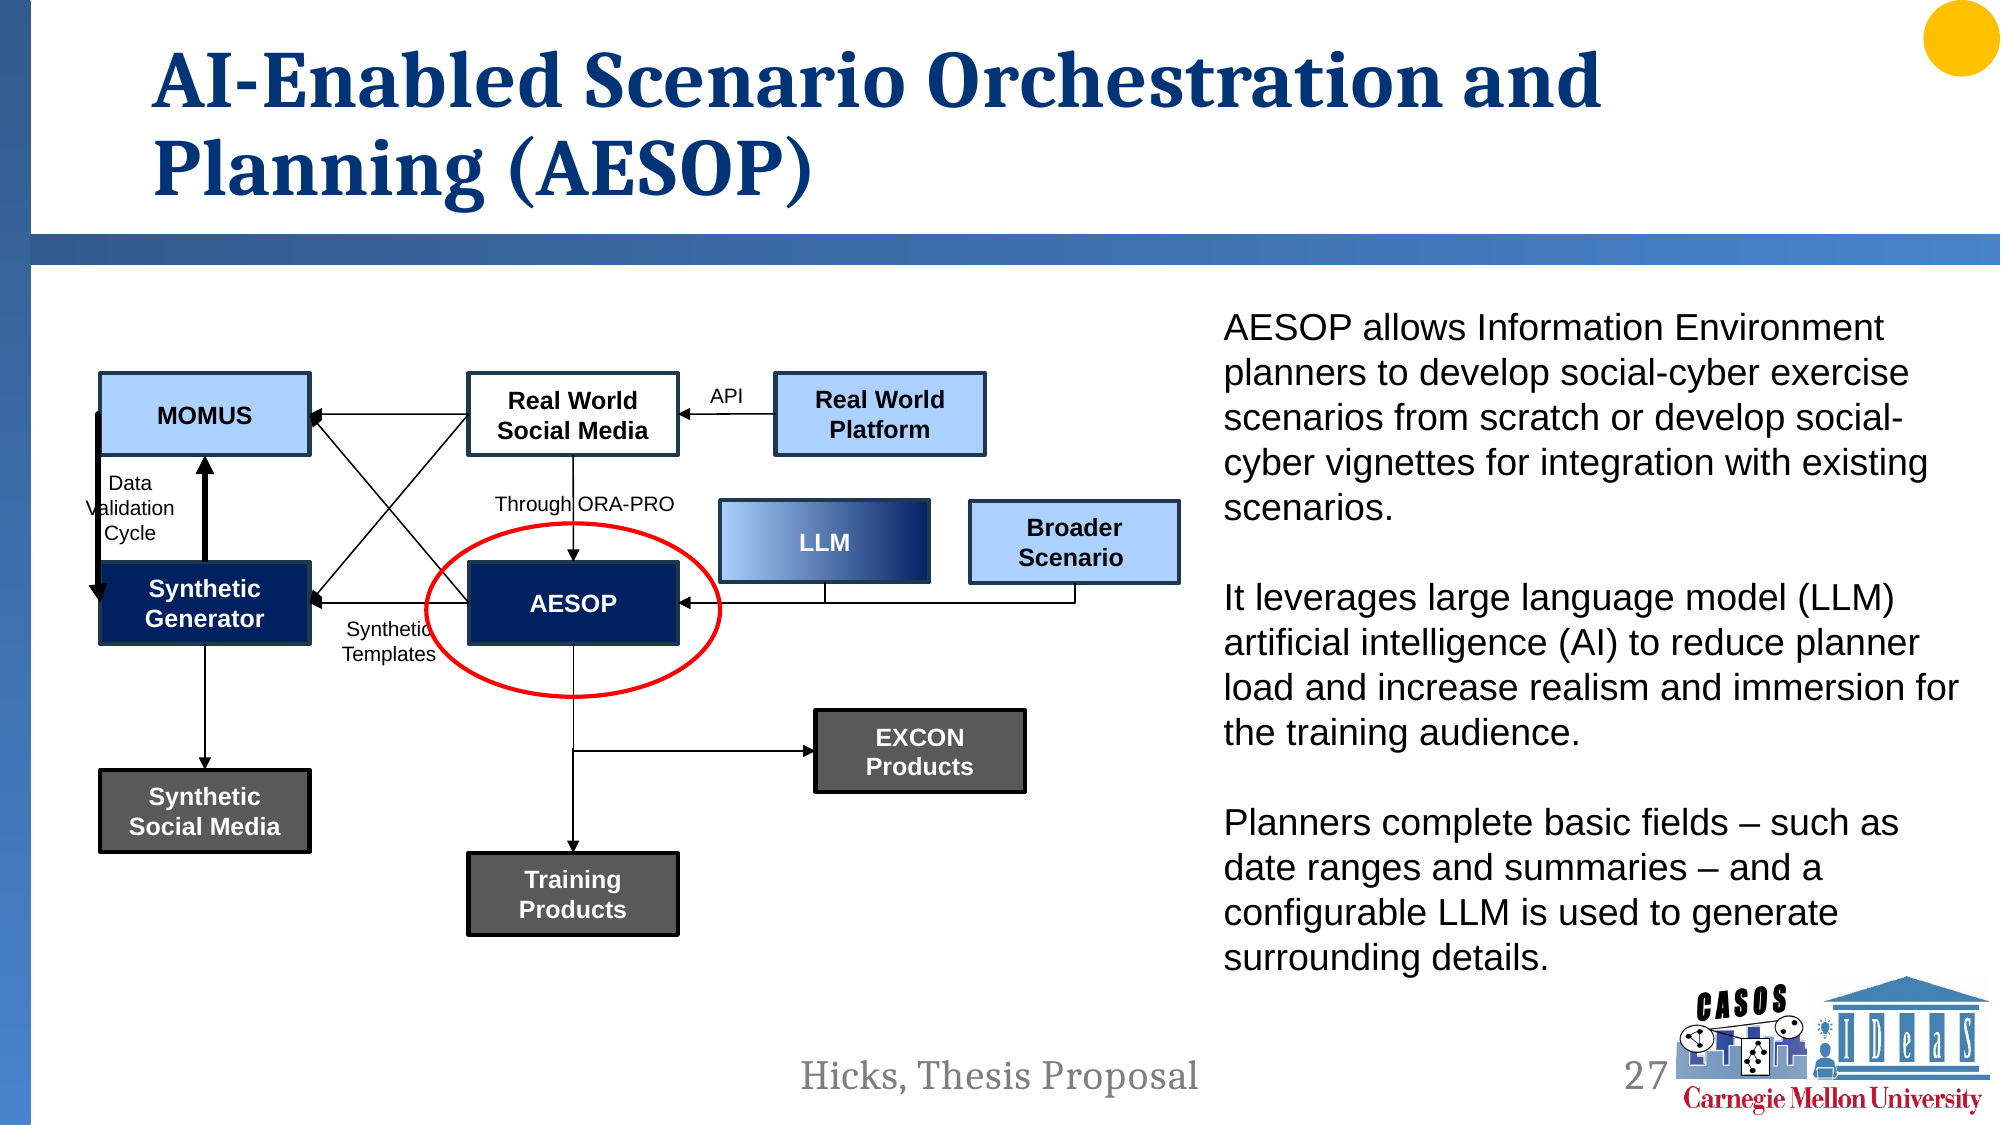

# AI-Enabled Scenario Orchestration and Planning (AESOP)
AESOP allows Information Environment planners to develop social-cyber exercise scenarios from scratch or develop social-cyber vignettes for integration with existing scenarios.

It leverages large language model (LLM) artificial intelligence (AI) to reduce planner load and increase realism and immersion for the training audience.

Planners complete basic fields – such as date ranges and summaries – and a configurable LLM is used to generate surrounding details.
Real World Platform
Real World Social Media
MOMUS
API
Data Validation
Cycle
Through ORA-PRO
LLM
Broader Scenario

Synthetic Generator
AESOP
Synthetic Templates
EXCON Products
Synthetic Social Media
Training Products
Hicks, Thesis Proposal
27